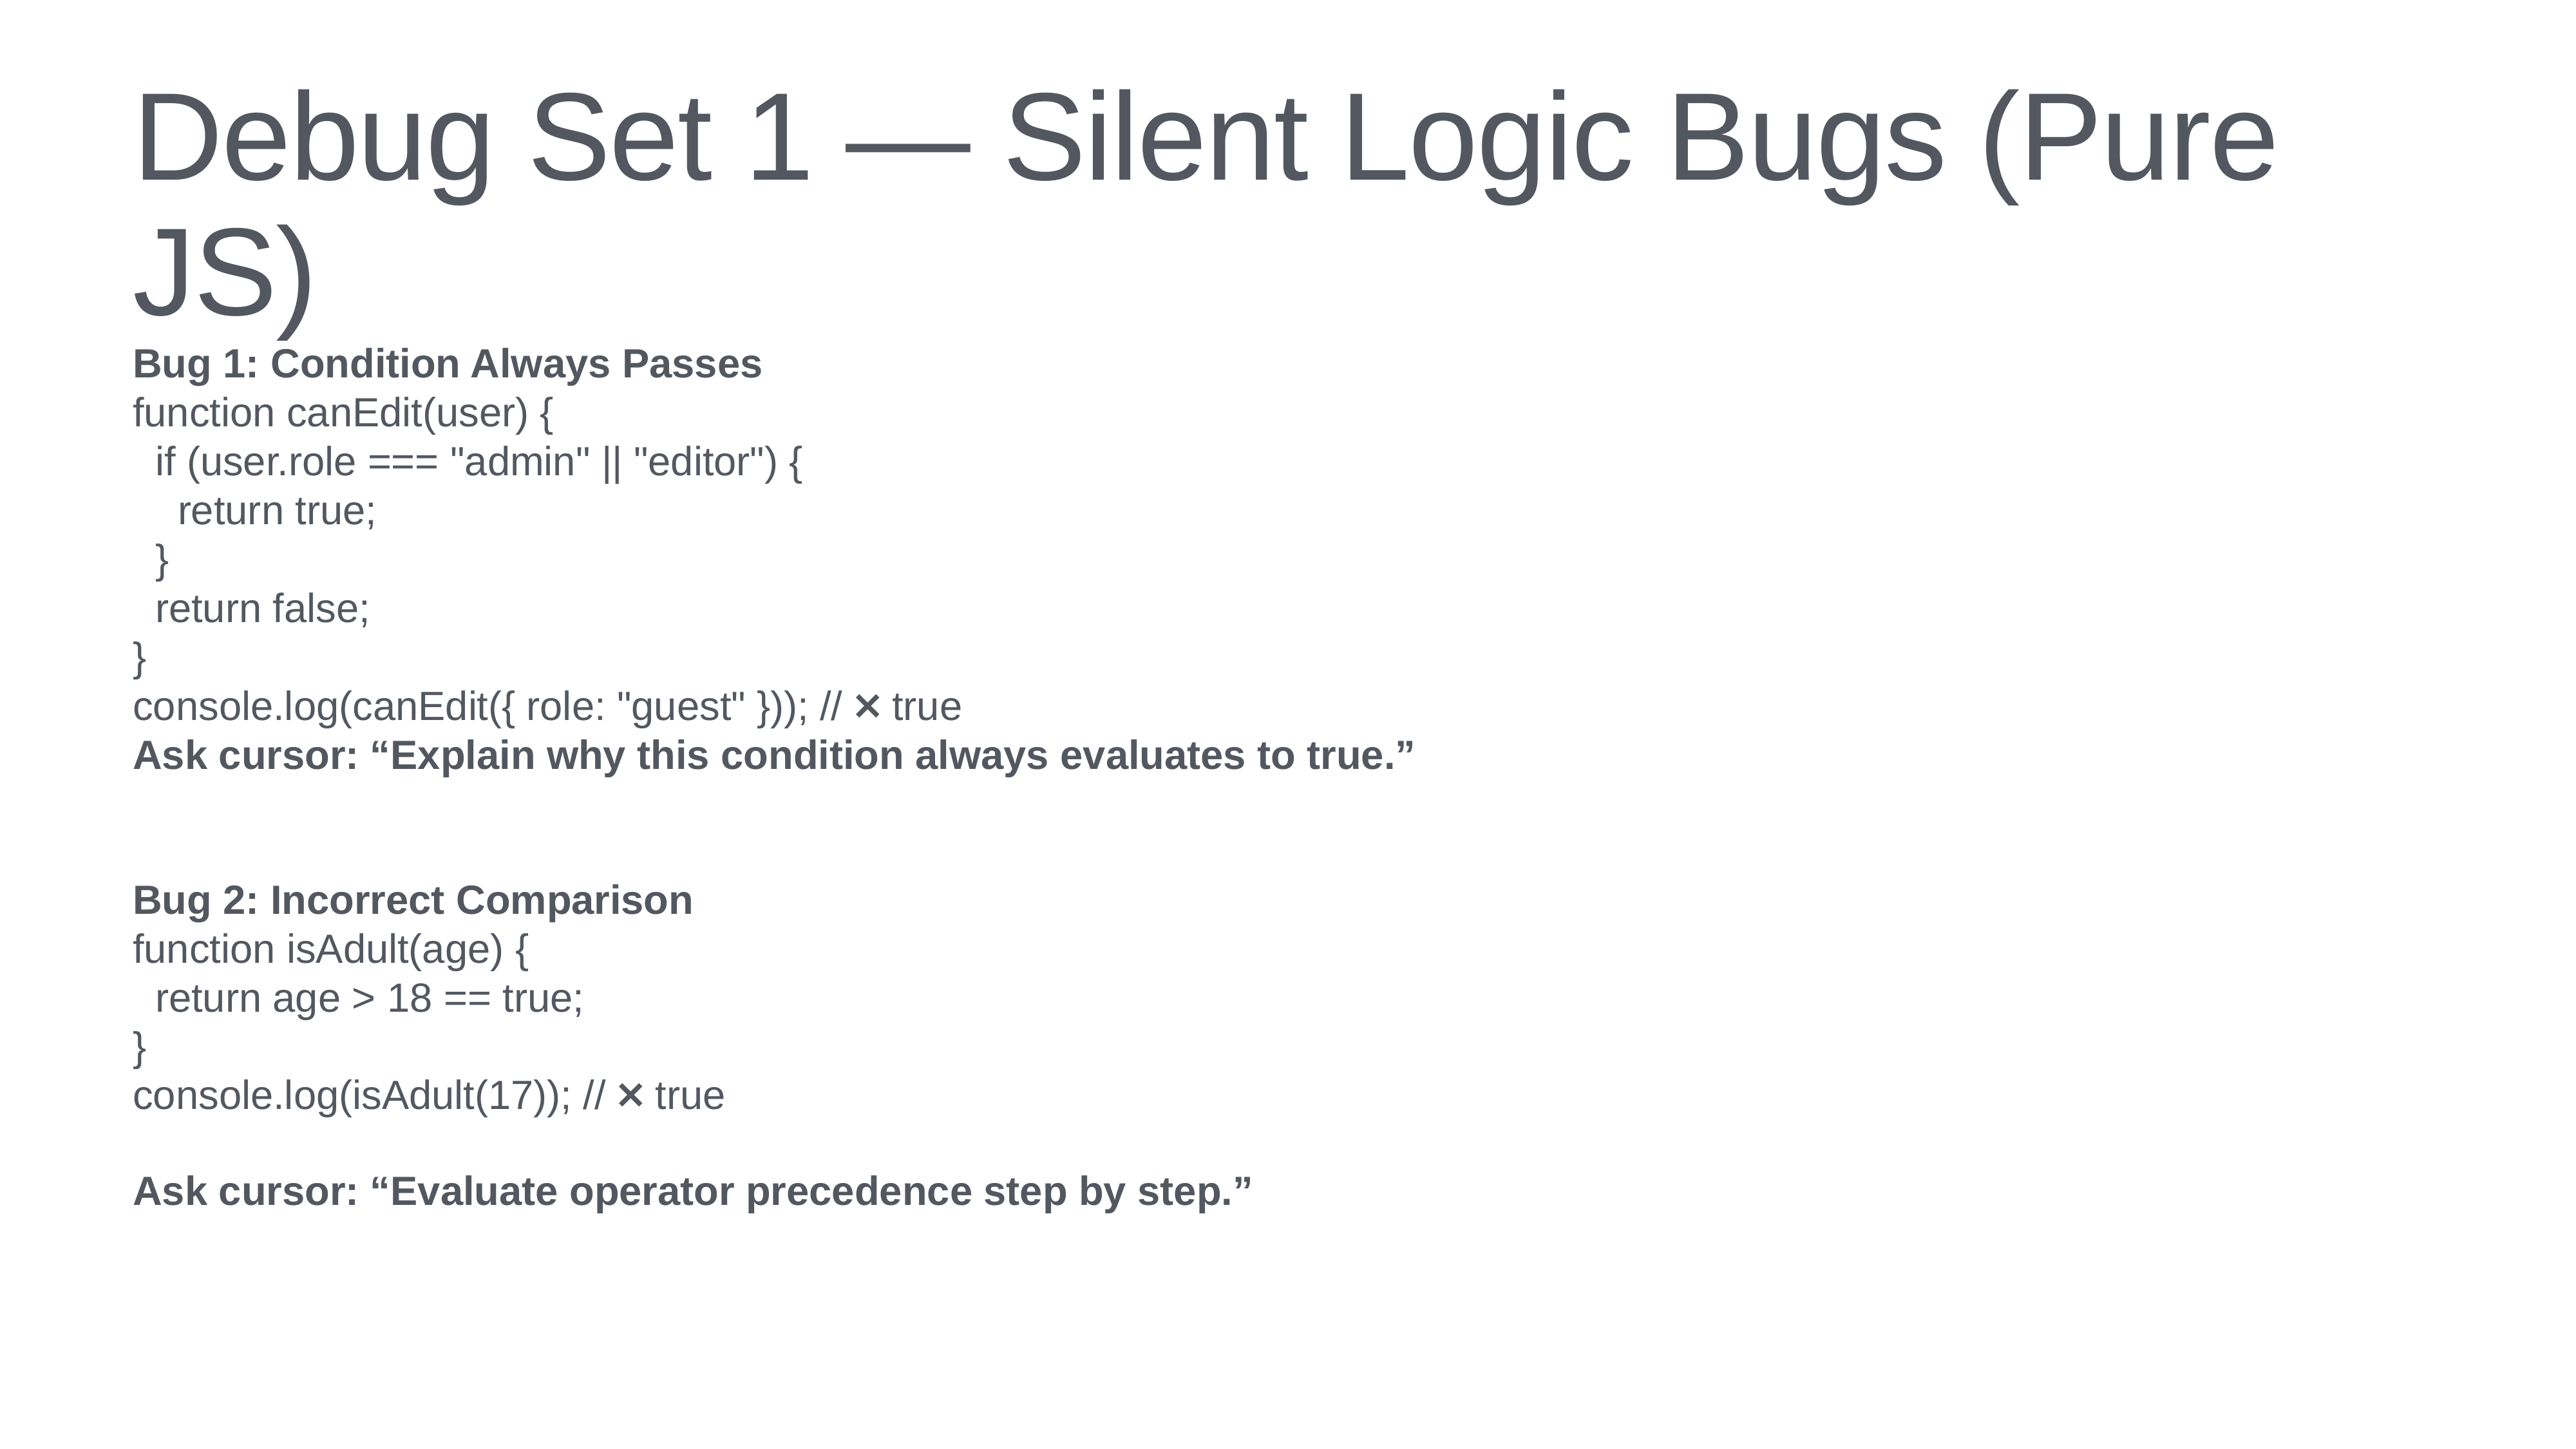

# Debug Set 1 — Silent Logic Bugs (Pure JS)
Bug 1: Condition Always Passes
function canEdit(user) {
  if (user.role === "admin" || "editor") {
    return true;
  }
  return false;
}
console.log(canEdit({ role: "guest" })); // ❌ true
Ask cursor: “Explain why this condition always evaluates to true.”
Bug 2: Incorrect Comparison
function isAdult(age) {
  return age > 18 == true;
}
console.log(isAdult(17)); // ❌ true
Ask cursor: “Evaluate operator precedence step by step.”